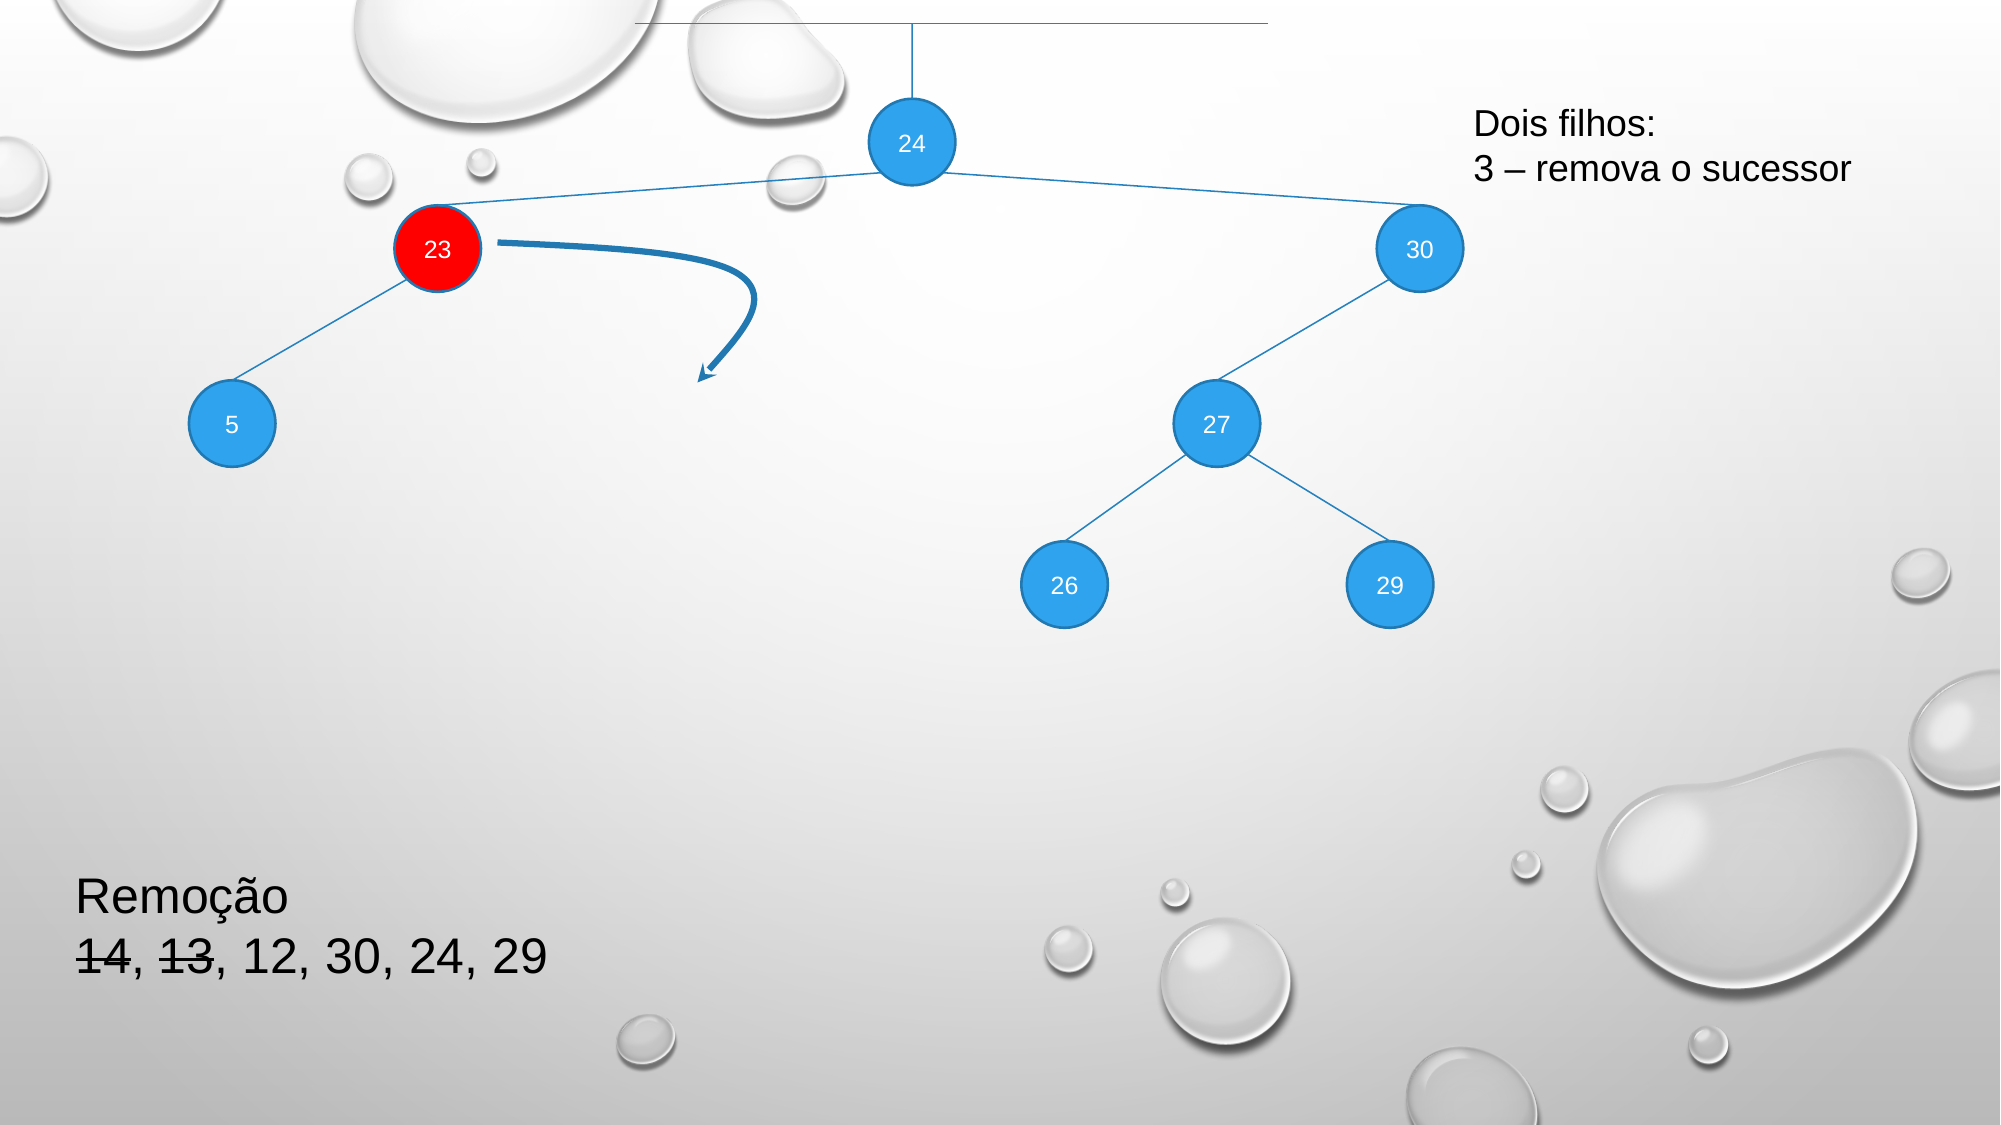

Dois filhos:
3 – remova o sucessor
24
23
30

5
27
26
29
Remoção
14, 13, 12, 30, 24, 29